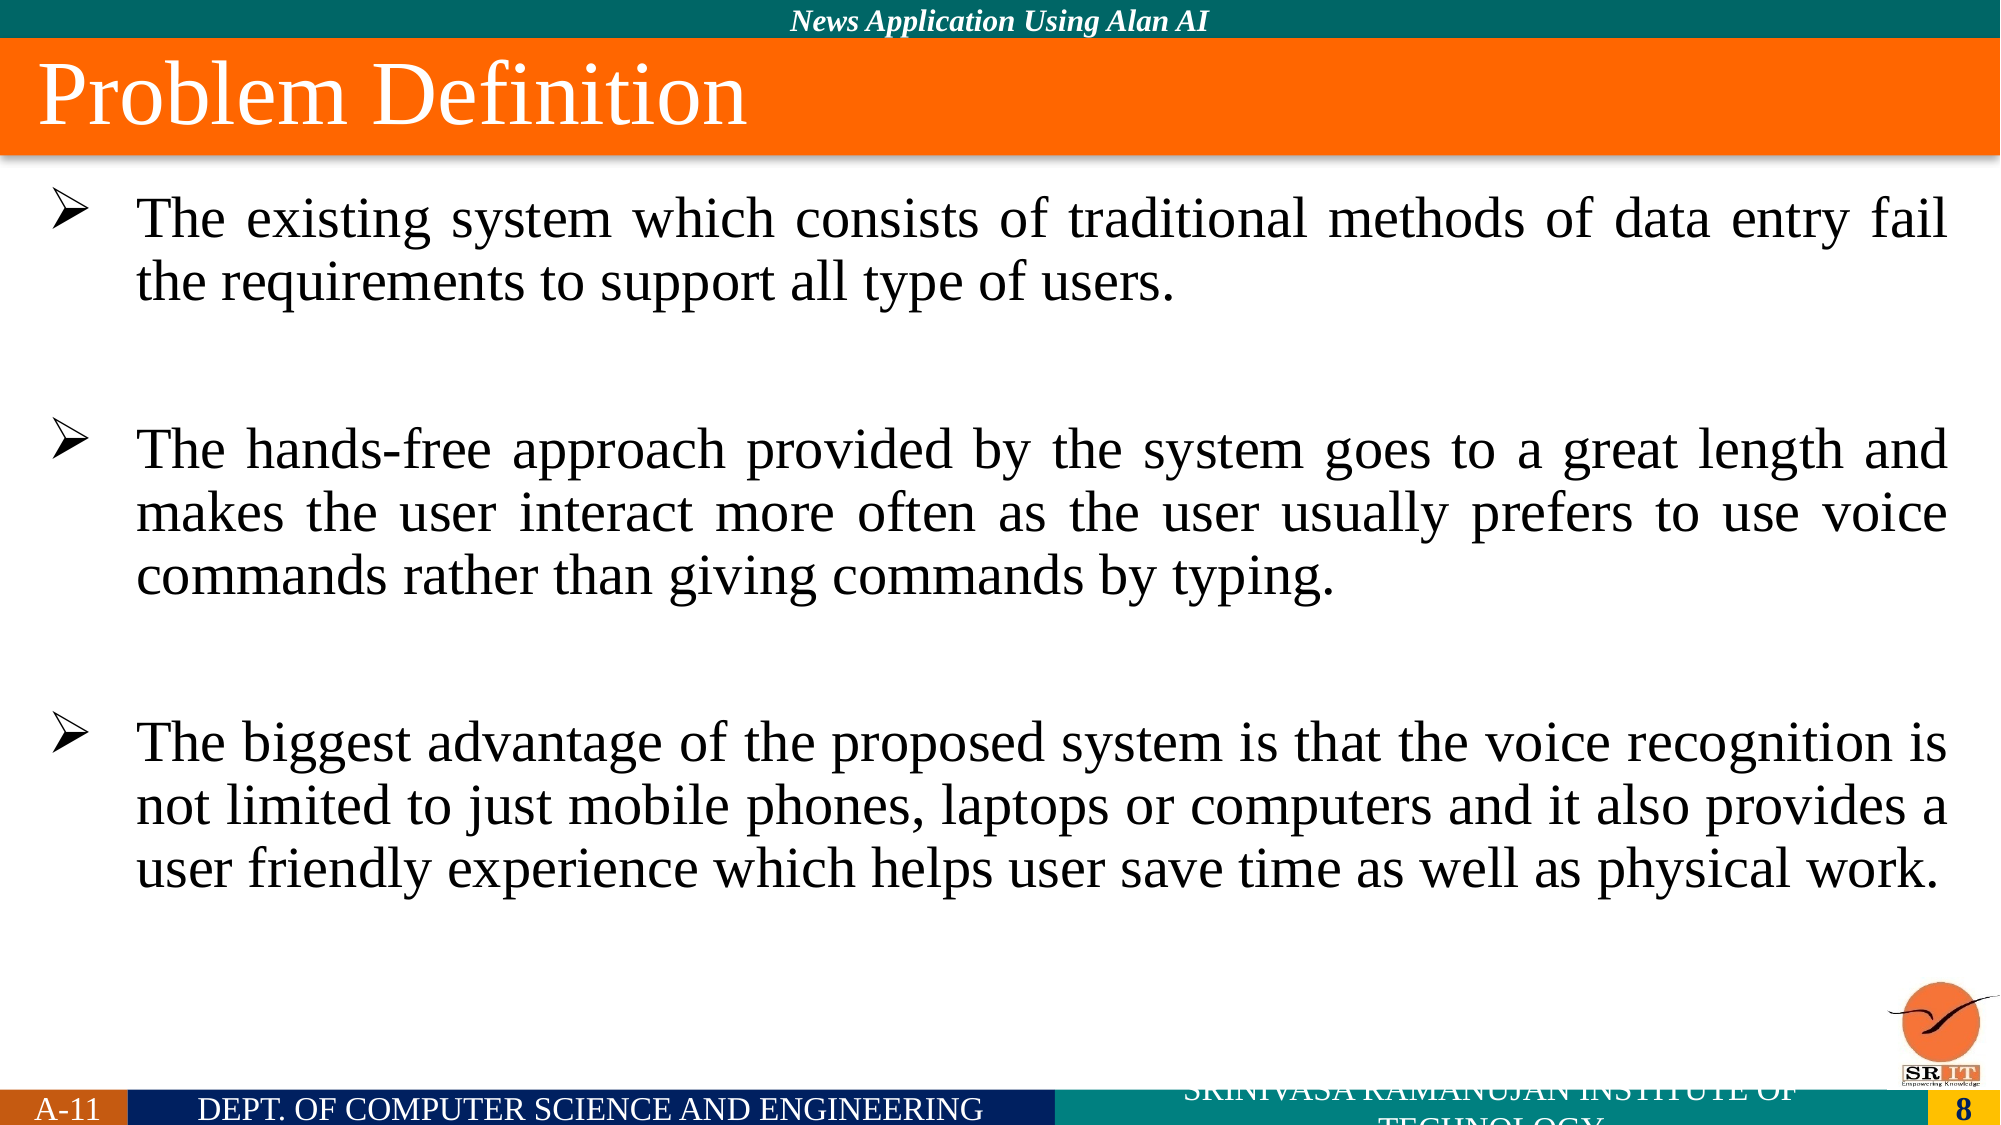

# Problem Definition
The existing system which consists of traditional methods of data entry fail the requirements to support all type of users.

The hands-free approach provided by the system goes to a great length and makes the user interact more often as the user usually prefers to use voice commands rather than giving commands by typing.

The biggest advantage of the proposed system is that the voice recognition is not limited to just mobile phones, laptops or computers and it also provides a user friendly experience which helps user save time as well as physical work.